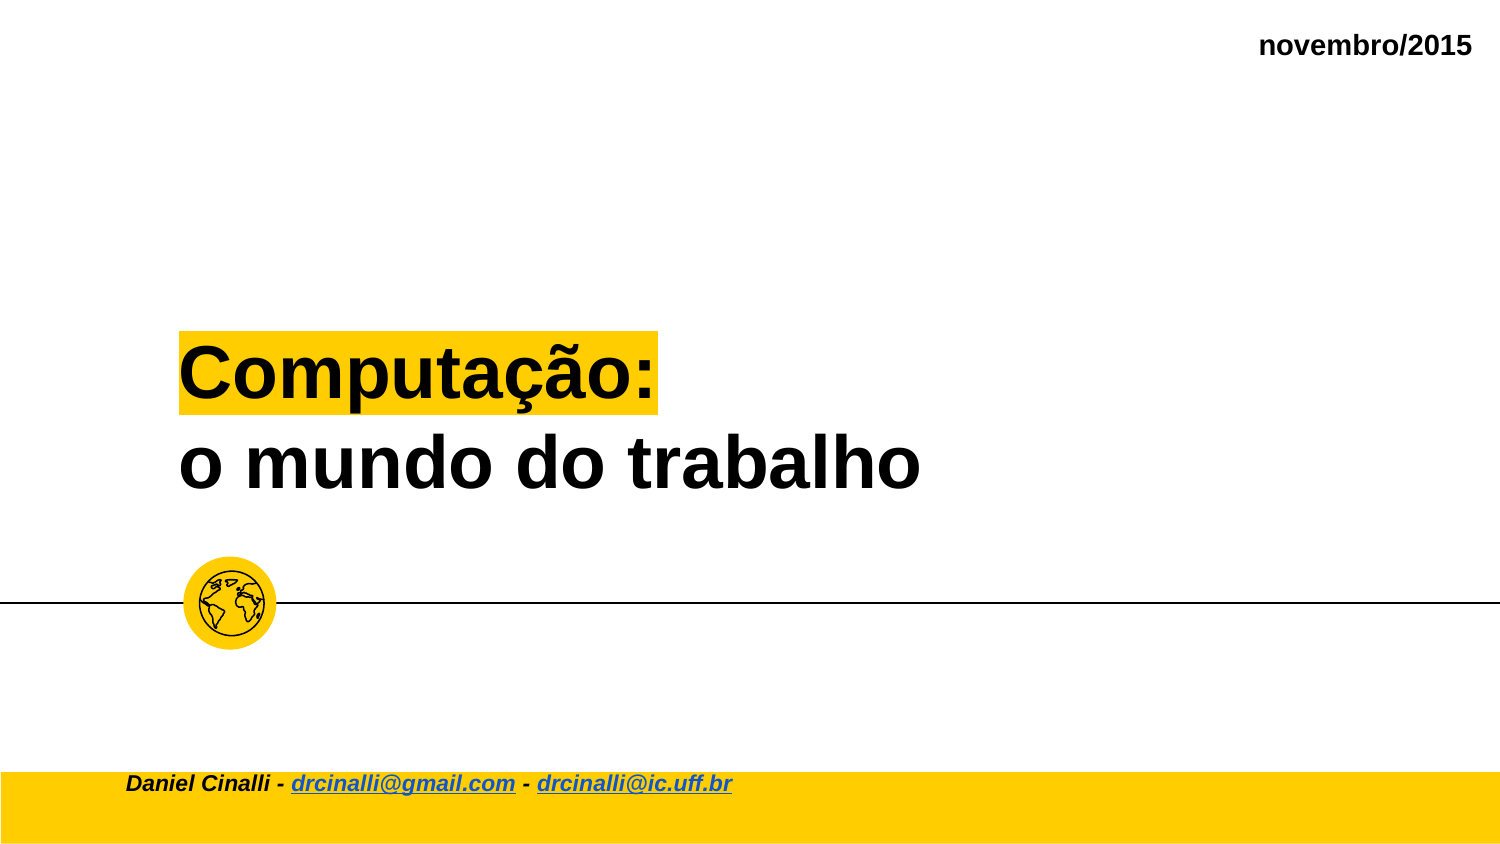

novembro/2015
# Computação:
o mundo do trabalho

Daniel Cinalli - drcinalli@gmail.com - drcinalli@ic.uff.br